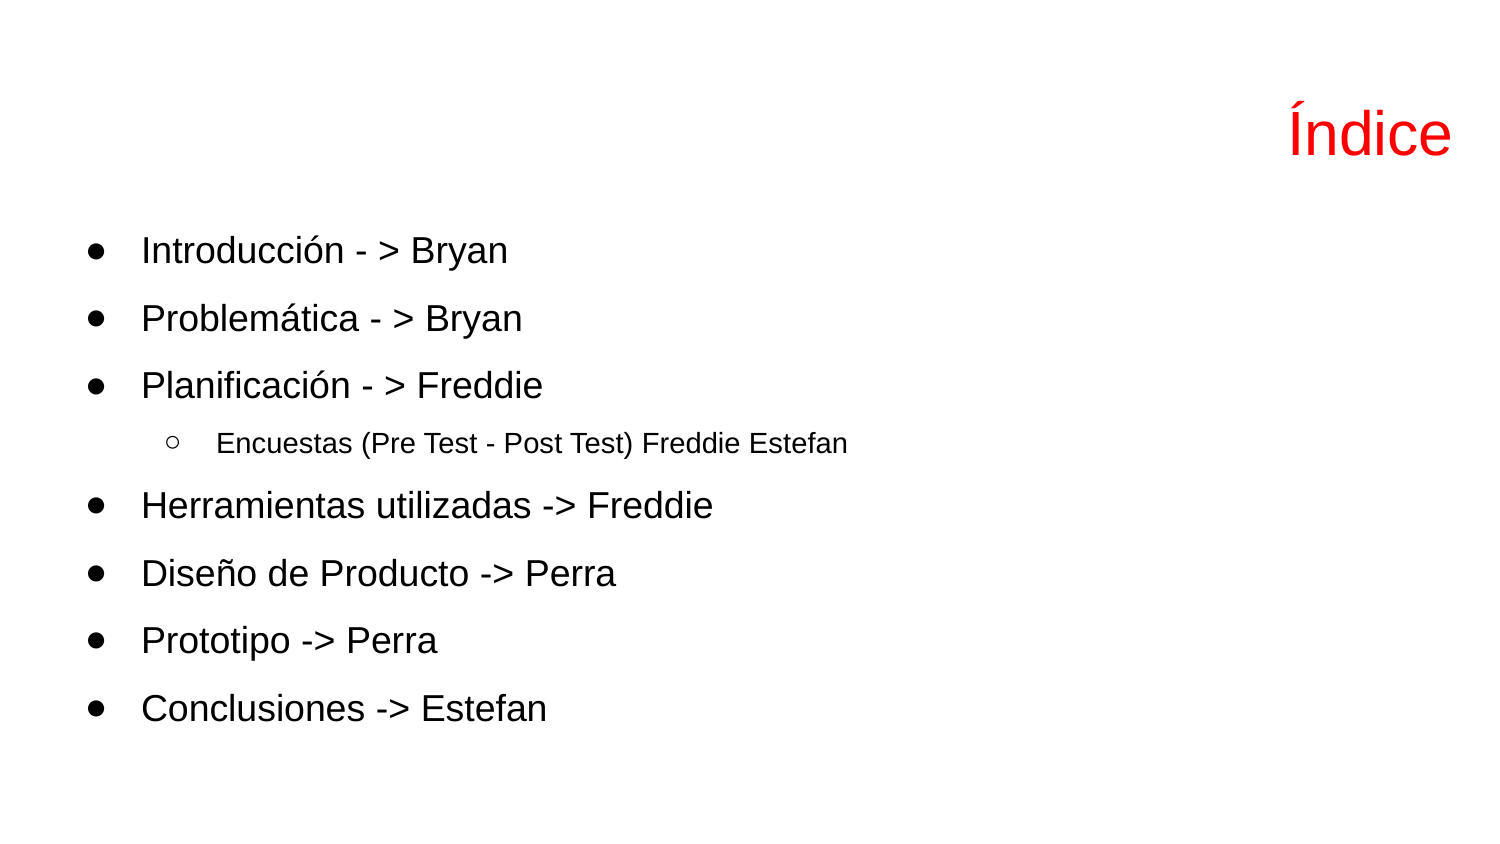

# Índice
Introducción - > Bryan
Problemática - > Bryan
Planificación - > Freddie
Encuestas (Pre Test - Post Test) Freddie Estefan
Herramientas utilizadas -> Freddie
Diseño de Producto -> Perra
Prototipo -> Perra
Conclusiones -> Estefan